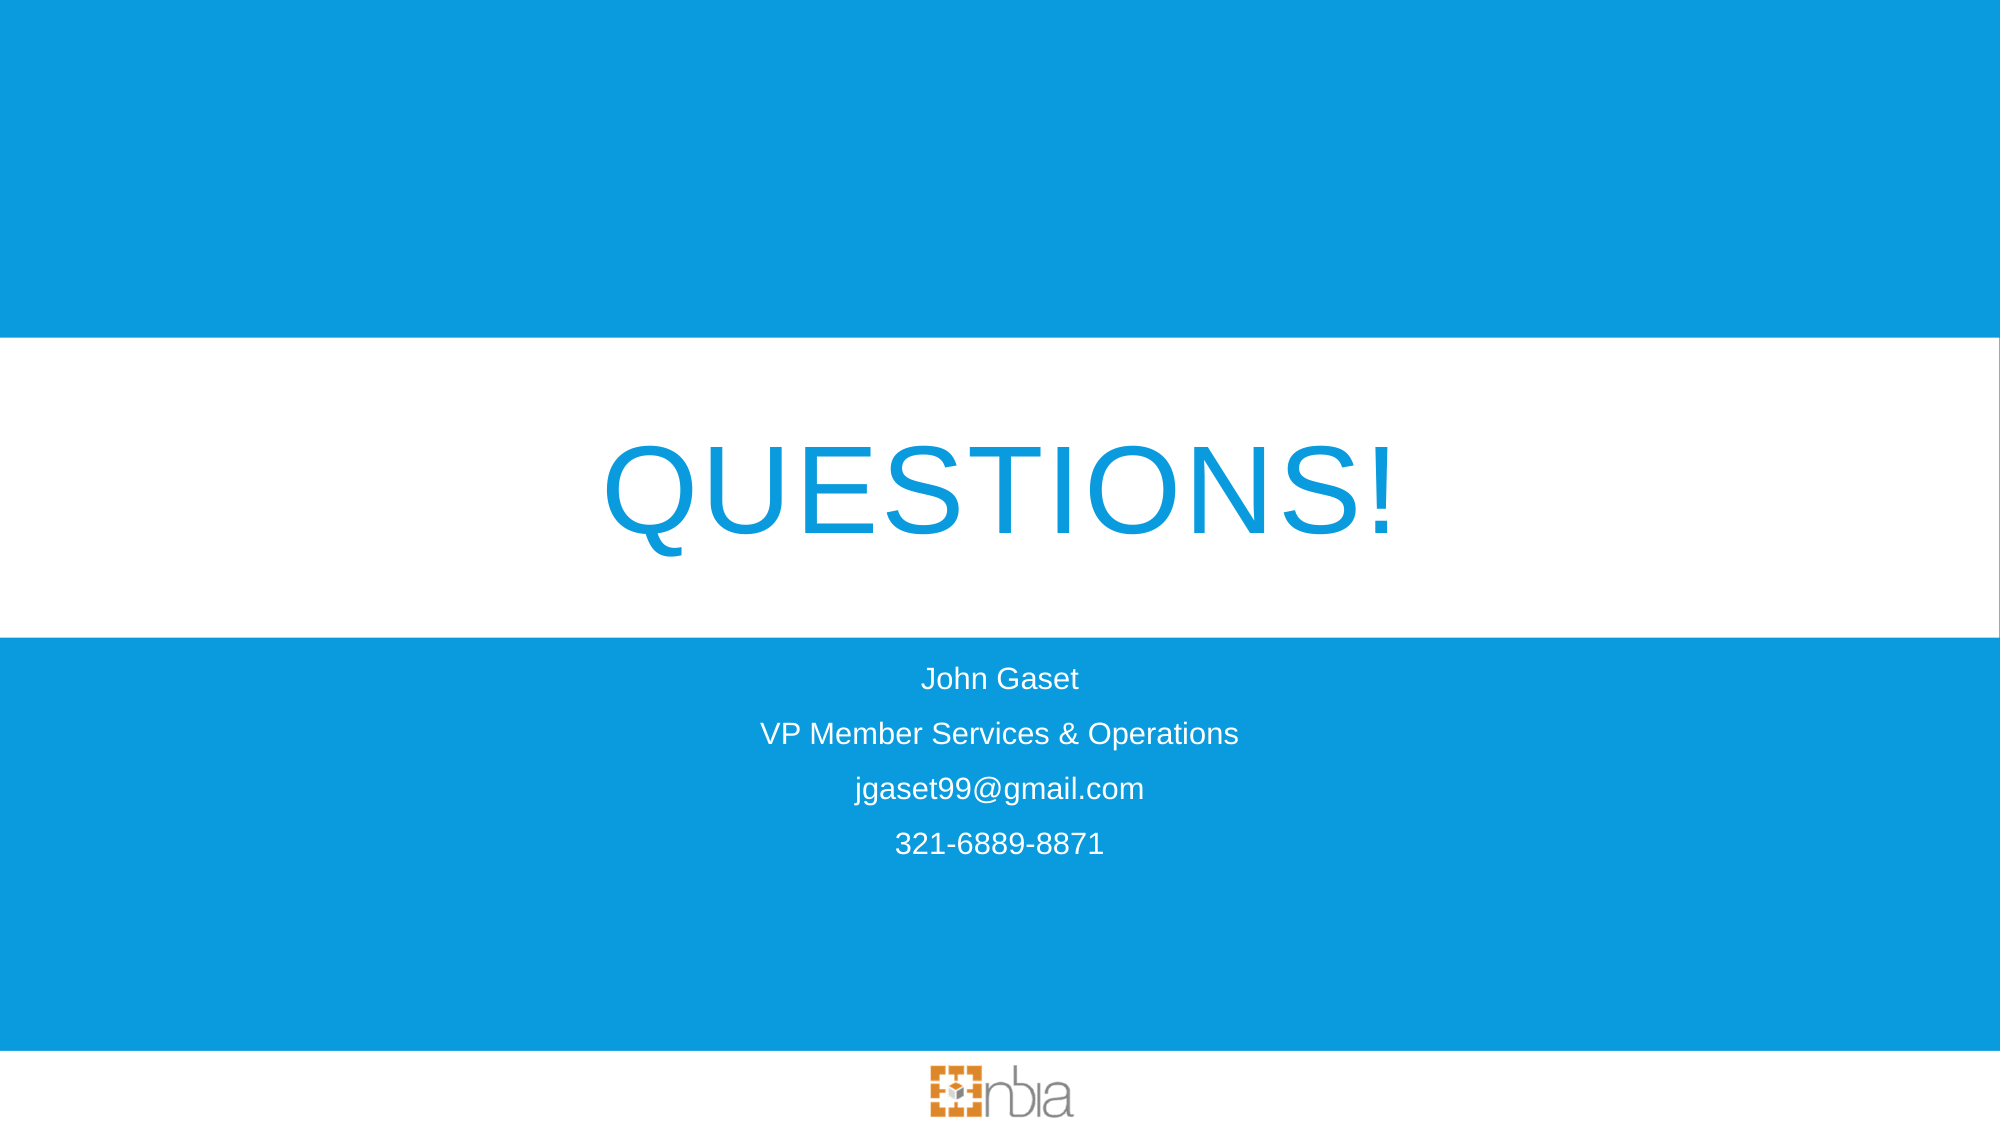

# Questions!
John Gaset
VP Member Services & Operations
jgaset99@gmail.com
321-6889-8871